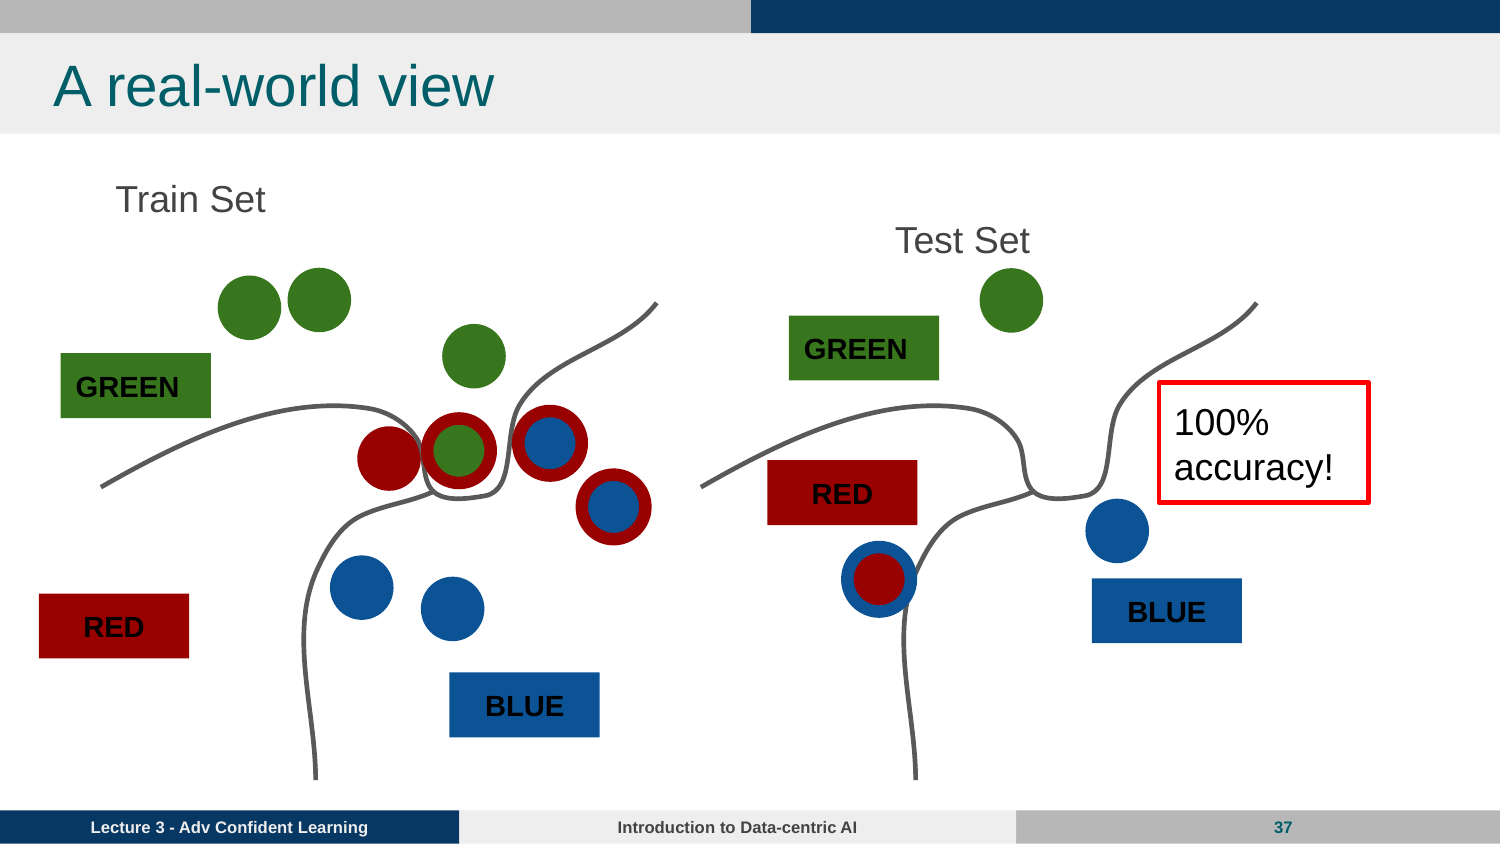

# A real-world view
       Train Set
       Test Set

GREEN

GREEN
100% accuracy!

RED

BLUE
RED
BLUE
37